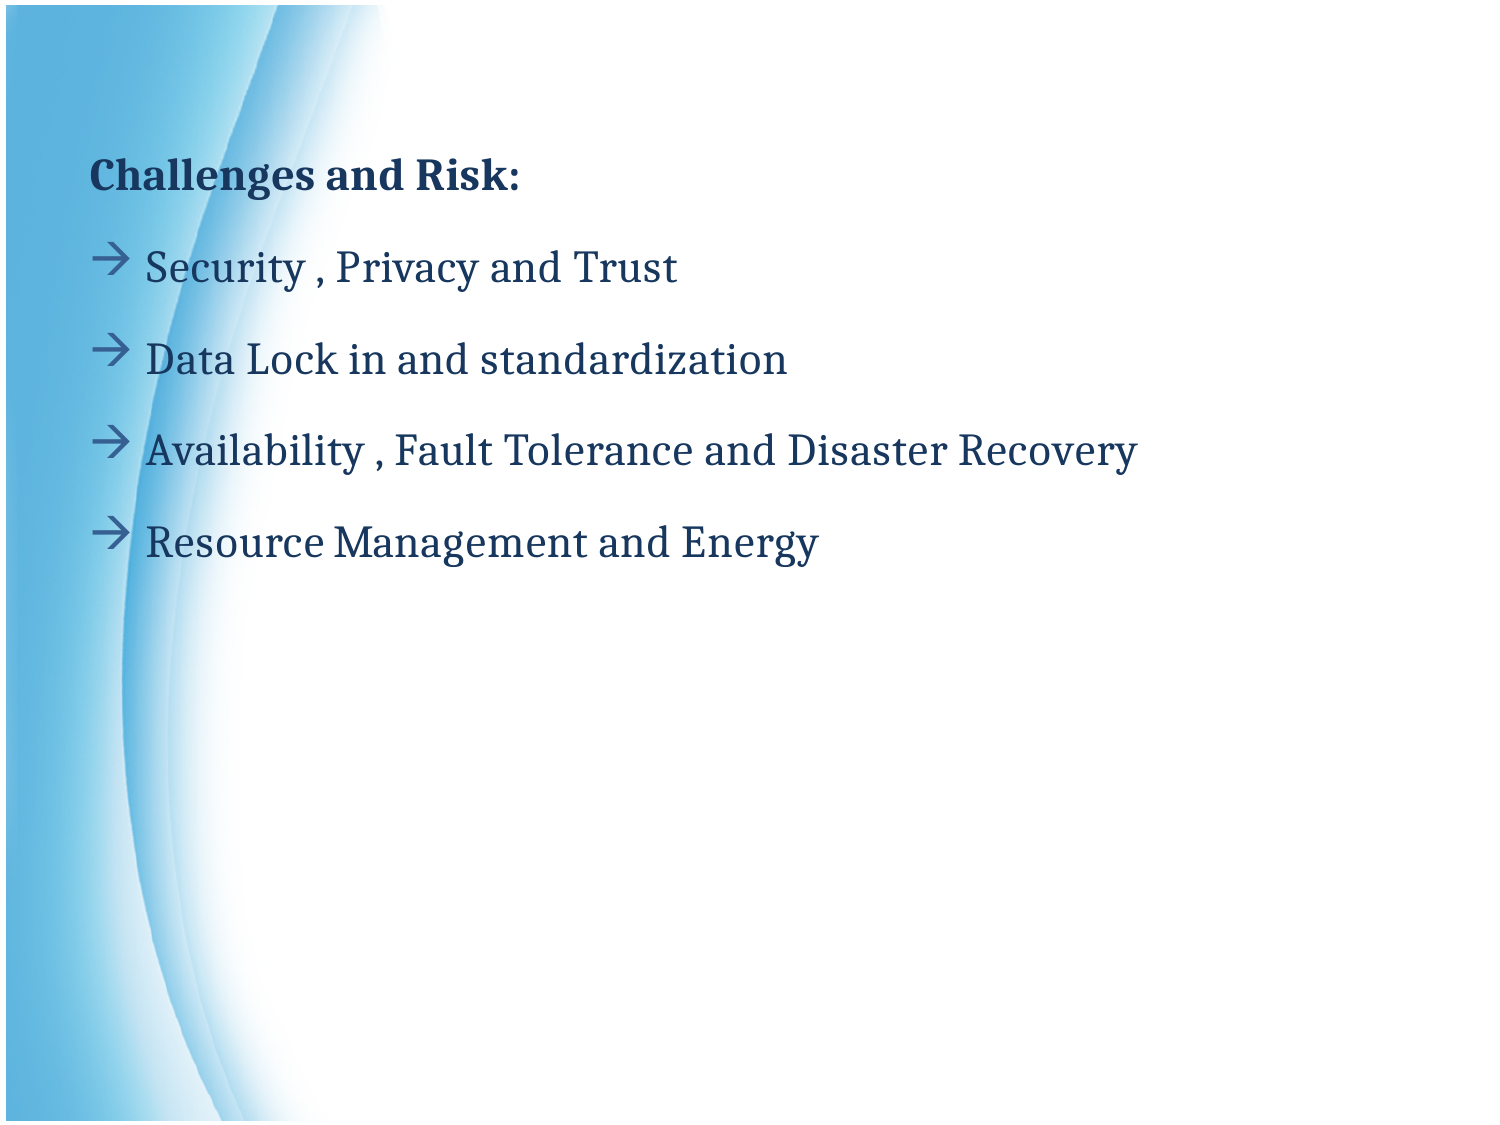

Challenges and Risk:
Security , Privacy and Trust
Data Lock in and standardization
Availability , Fault Tolerance and Disaster Recovery
Resource Management and Energy